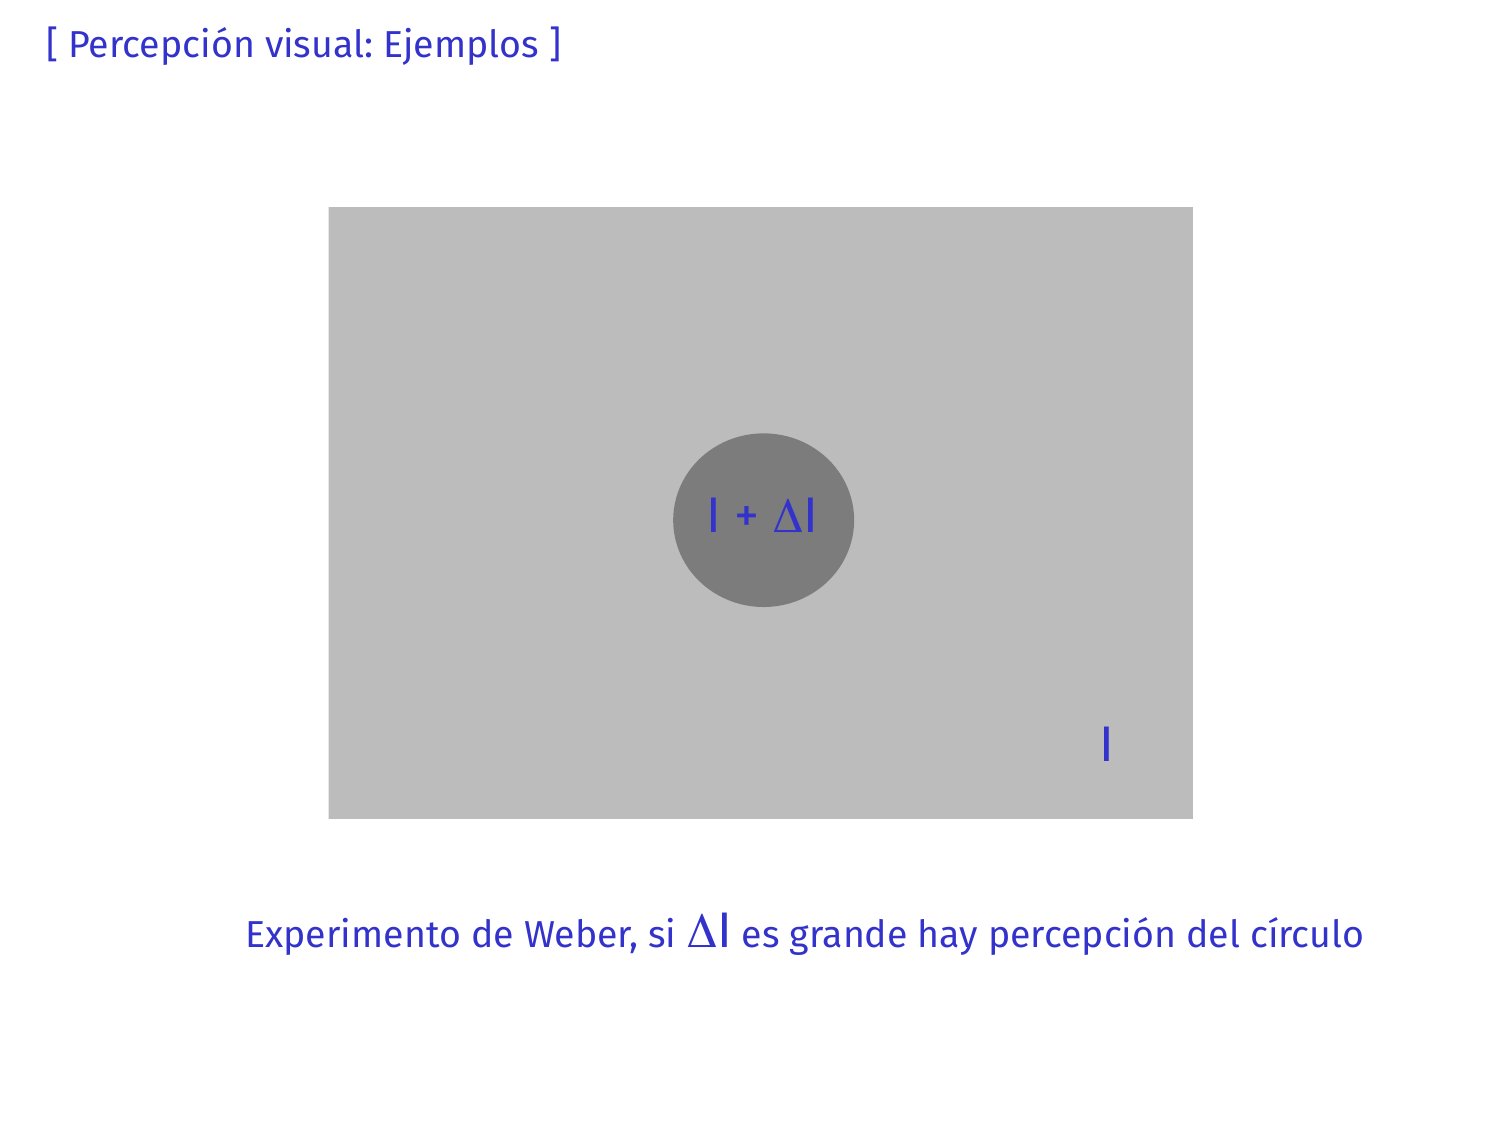

[ Percepción visual: Ejemplos ]

I + ΔI
I
Experimento de Weber, si ΔI es grande hay percepción del círculo